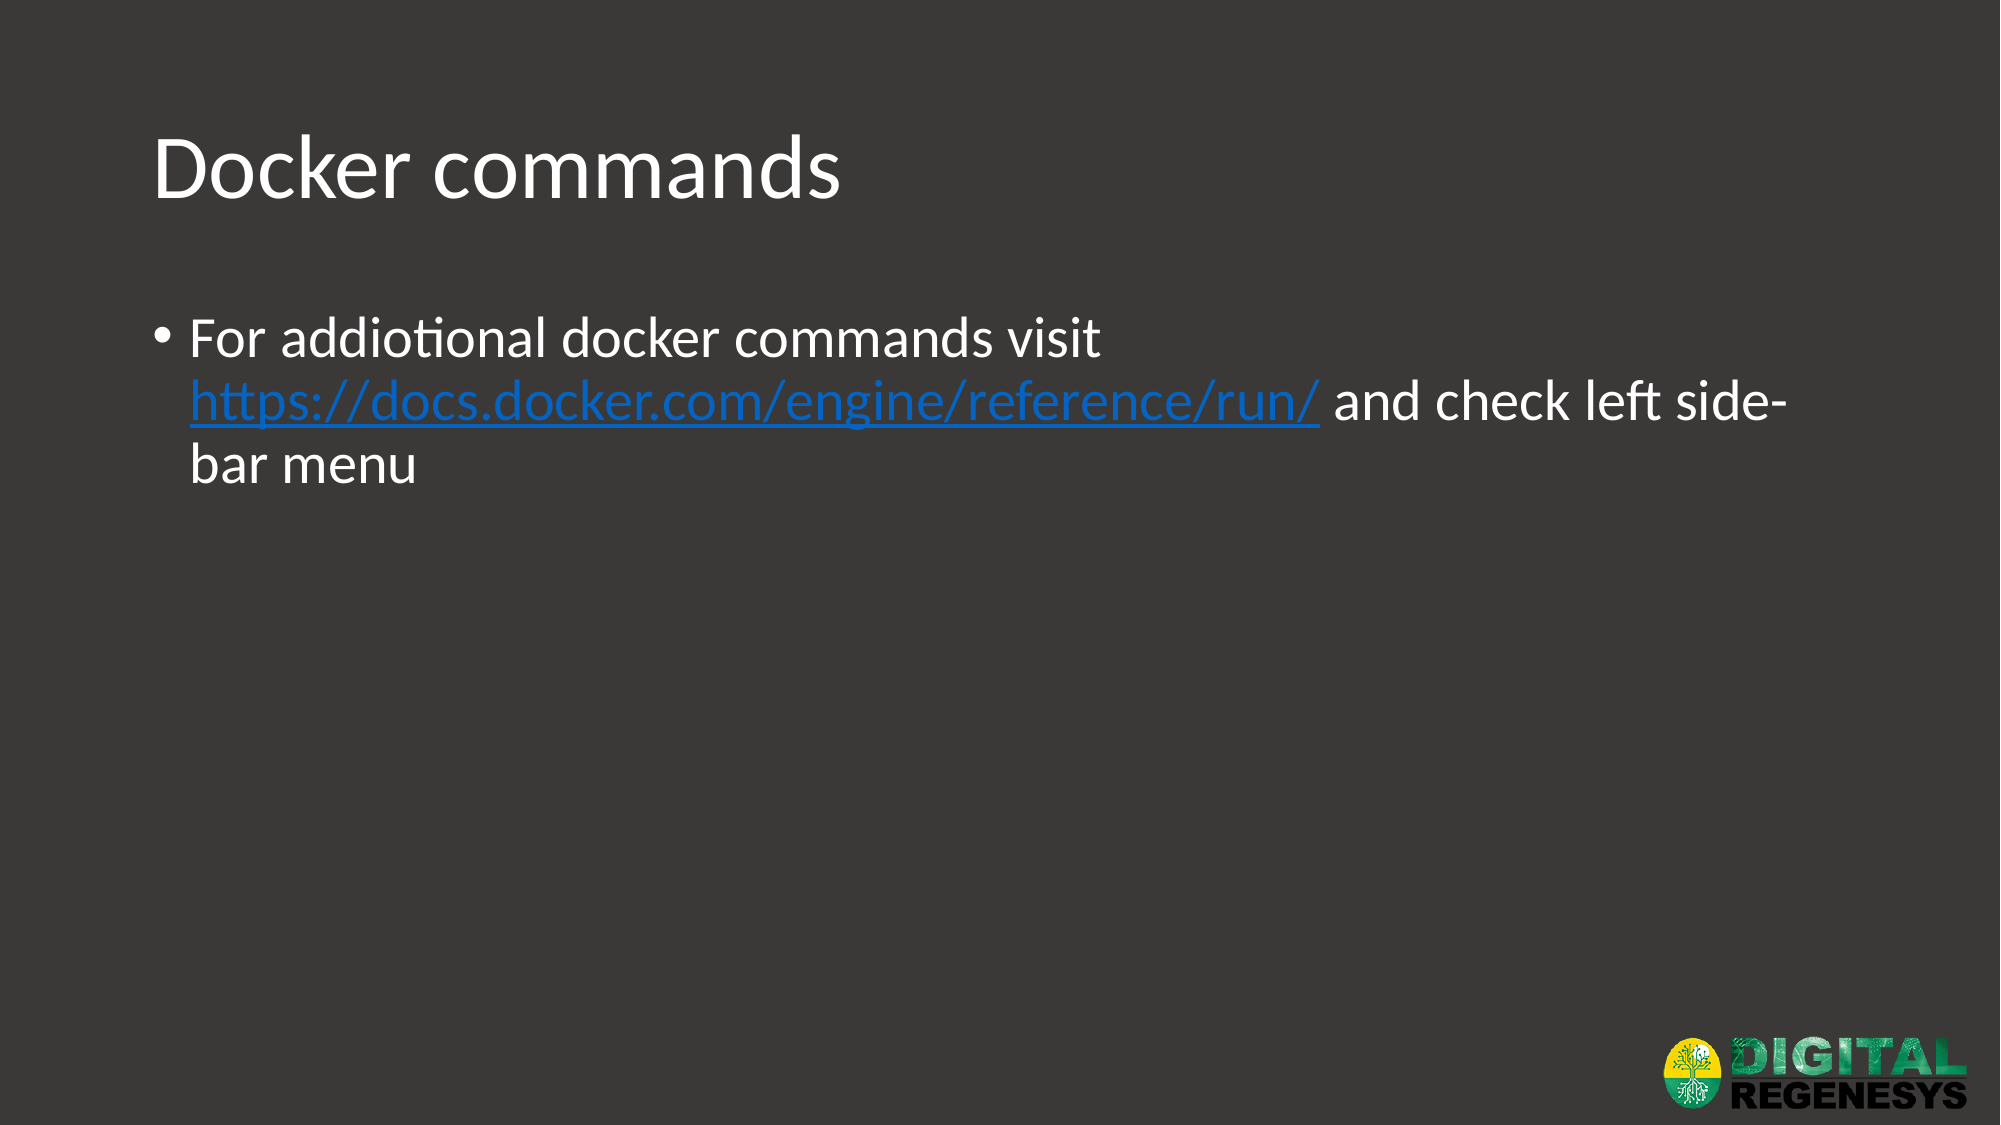

# Docker commands
For addiotional docker commands visit https://docs.docker.com/engine/reference/run/ and check left side-bar menu